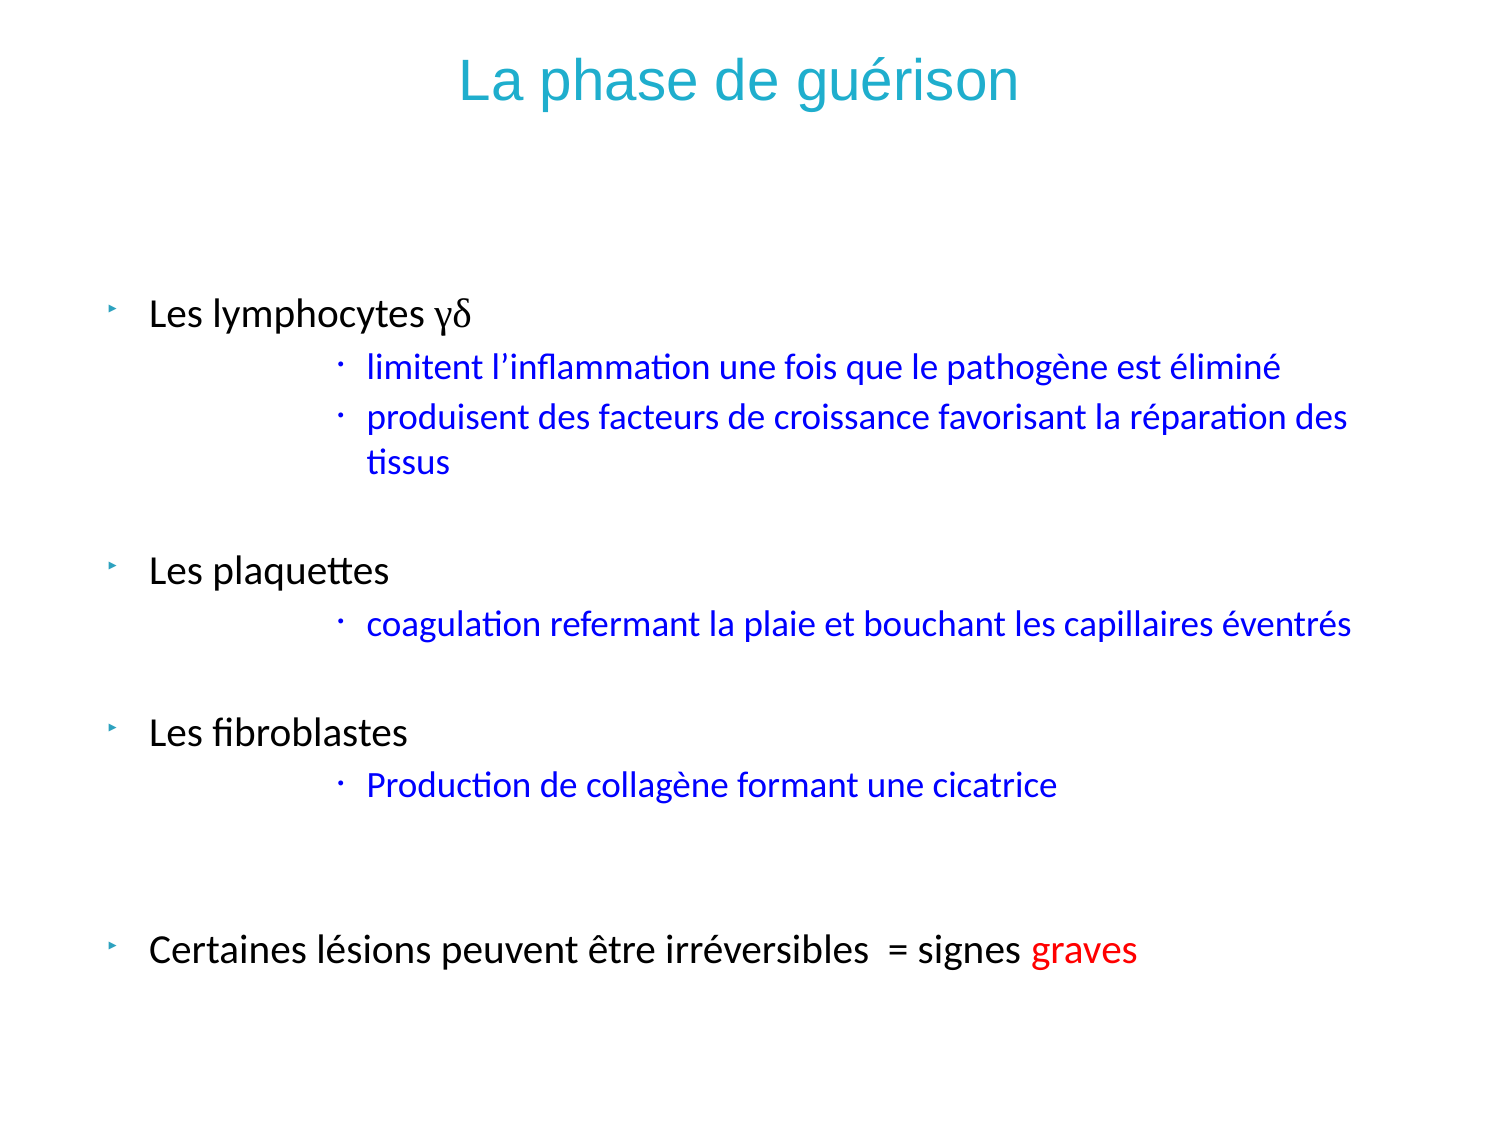

# La phase de guérison
Les lymphocytes γδ
limitent l’inflammation une fois que le pathogène est éliminé
produisent des facteurs de croissance favorisant la réparation des tissus

Les plaquettes
coagulation refermant la plaie et bouchant les capillaires éventrés

Les fibroblastes
Production de collagène formant une cicatrice

Certaines lésions peuvent être irréversibles  = signes graves